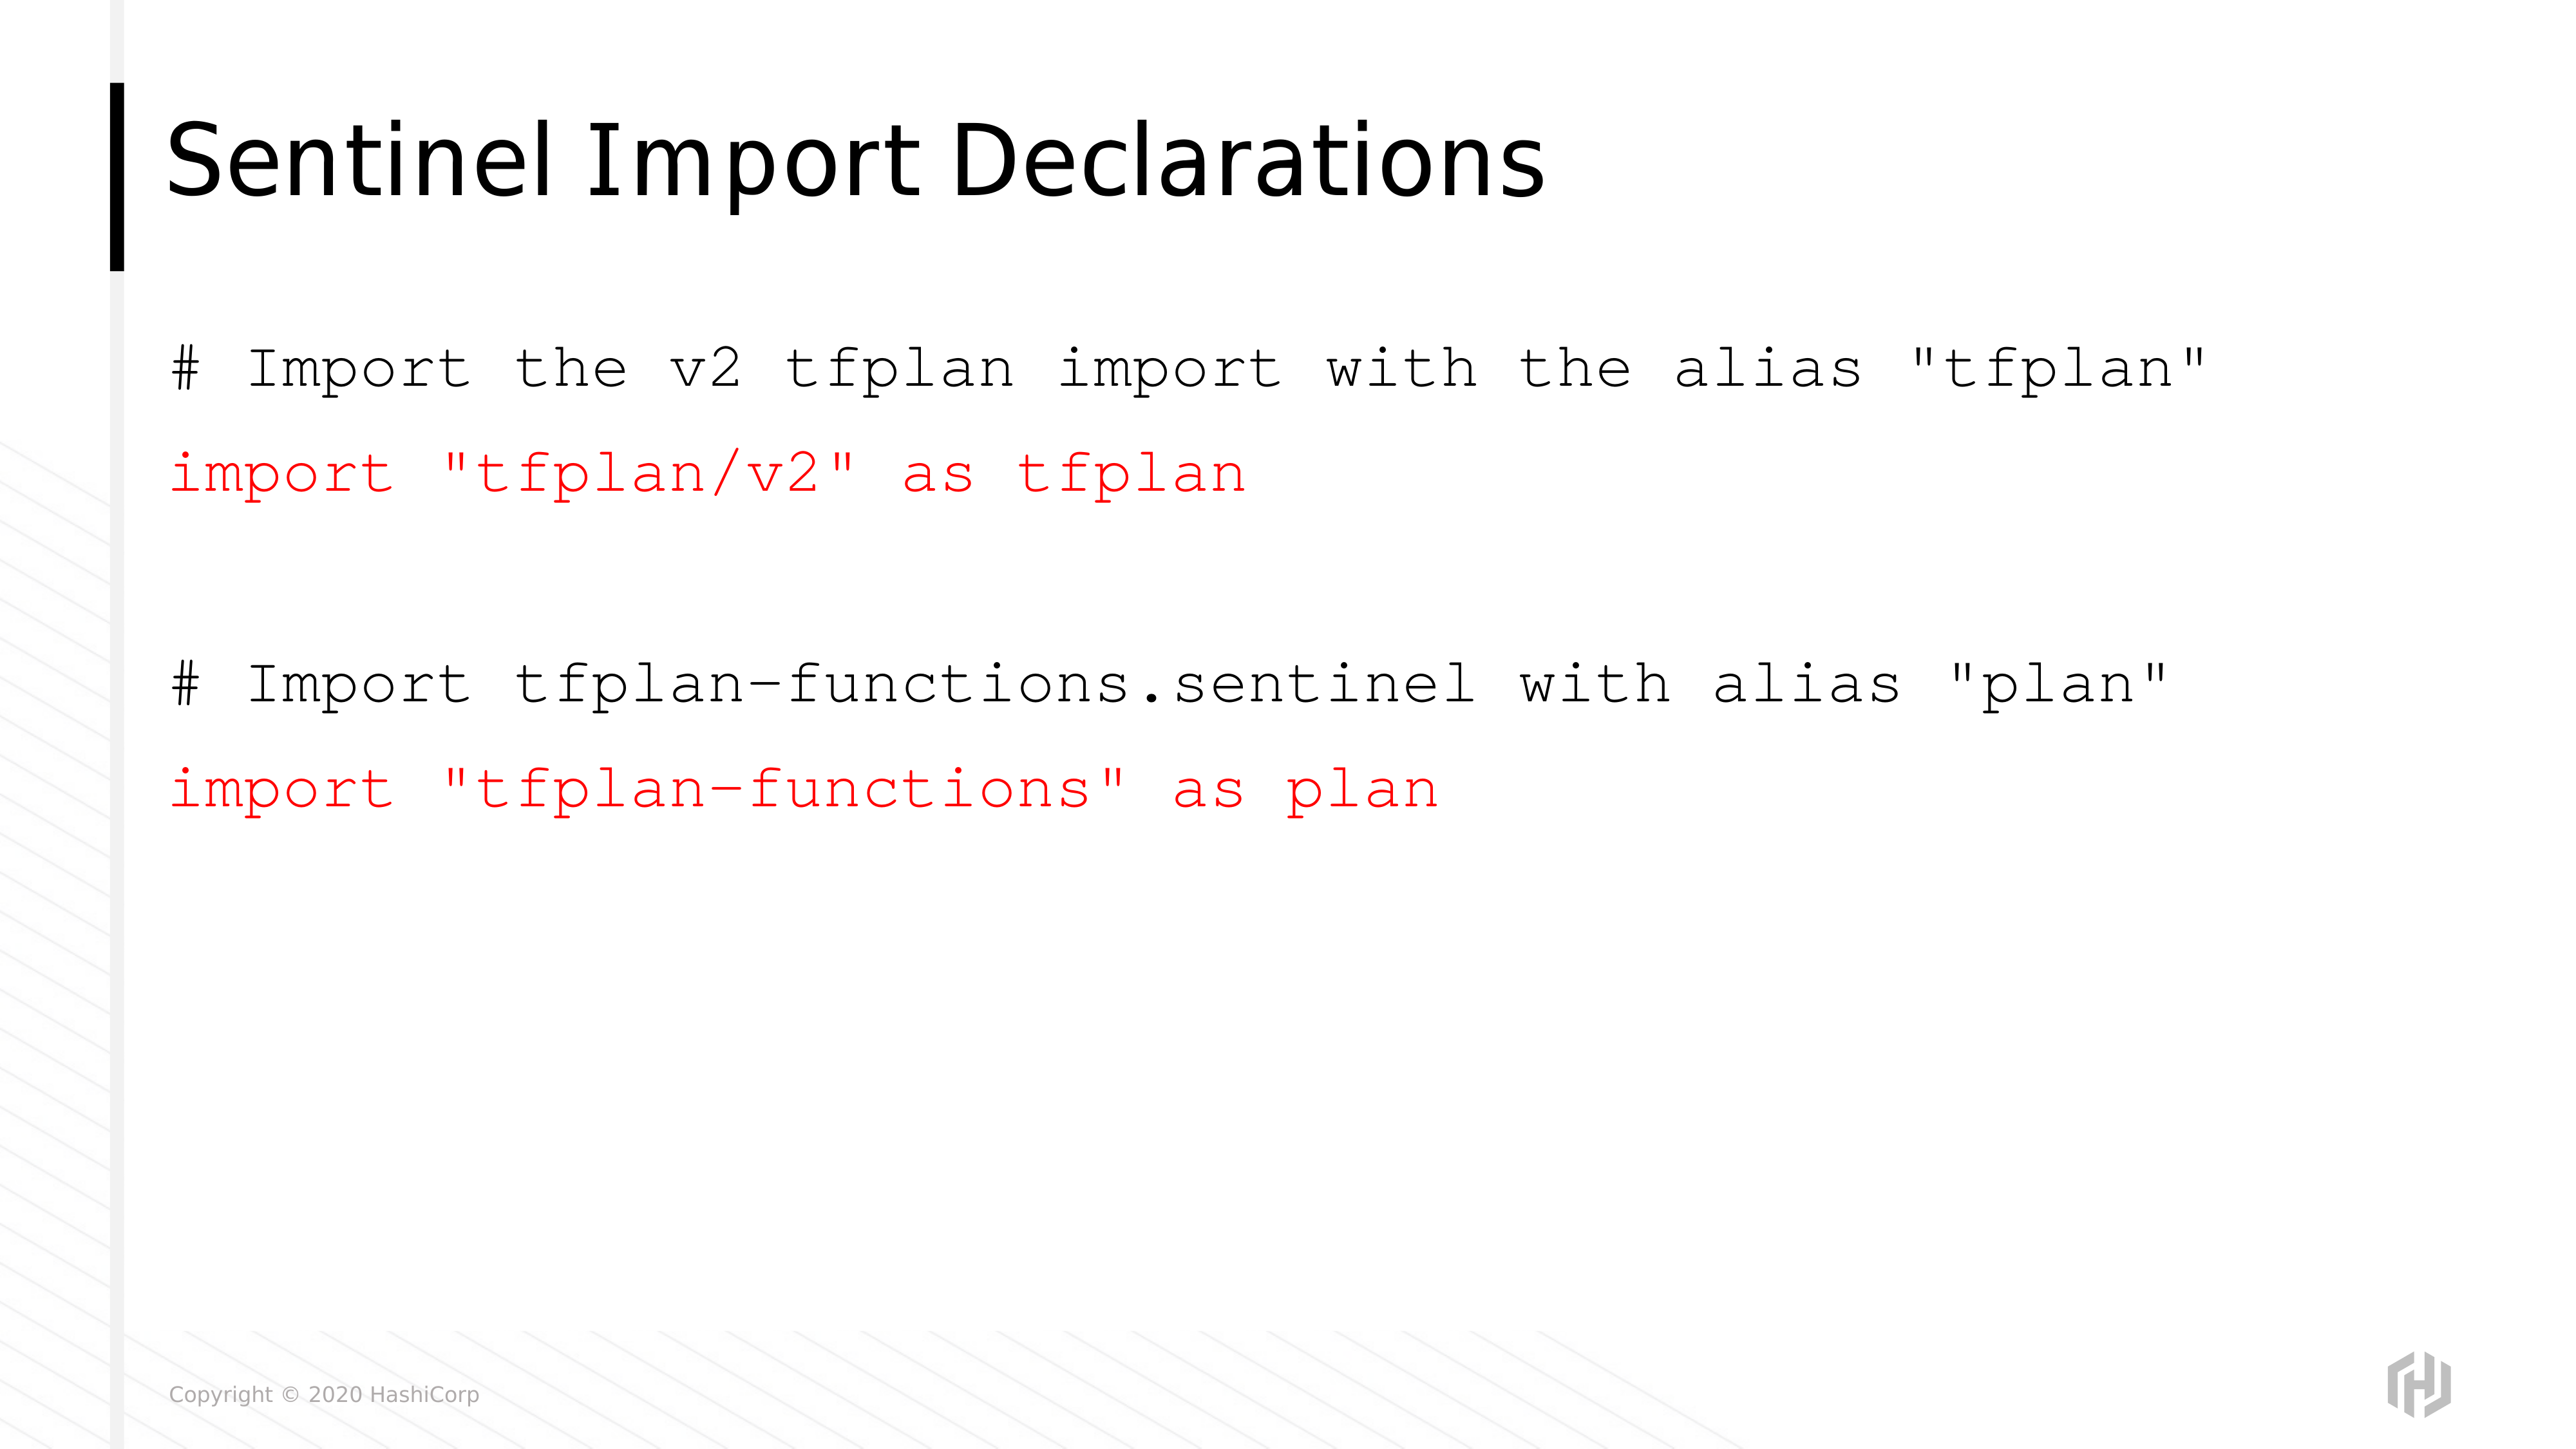

# Sentinel Import Declarations
# Import the v2 tfplan import with the alias "tfplan"
import "tfplan/v2" as tfplan

# Import tfplan-functions.sentinel with alias "plan"
import "tfplan-functions" as plan